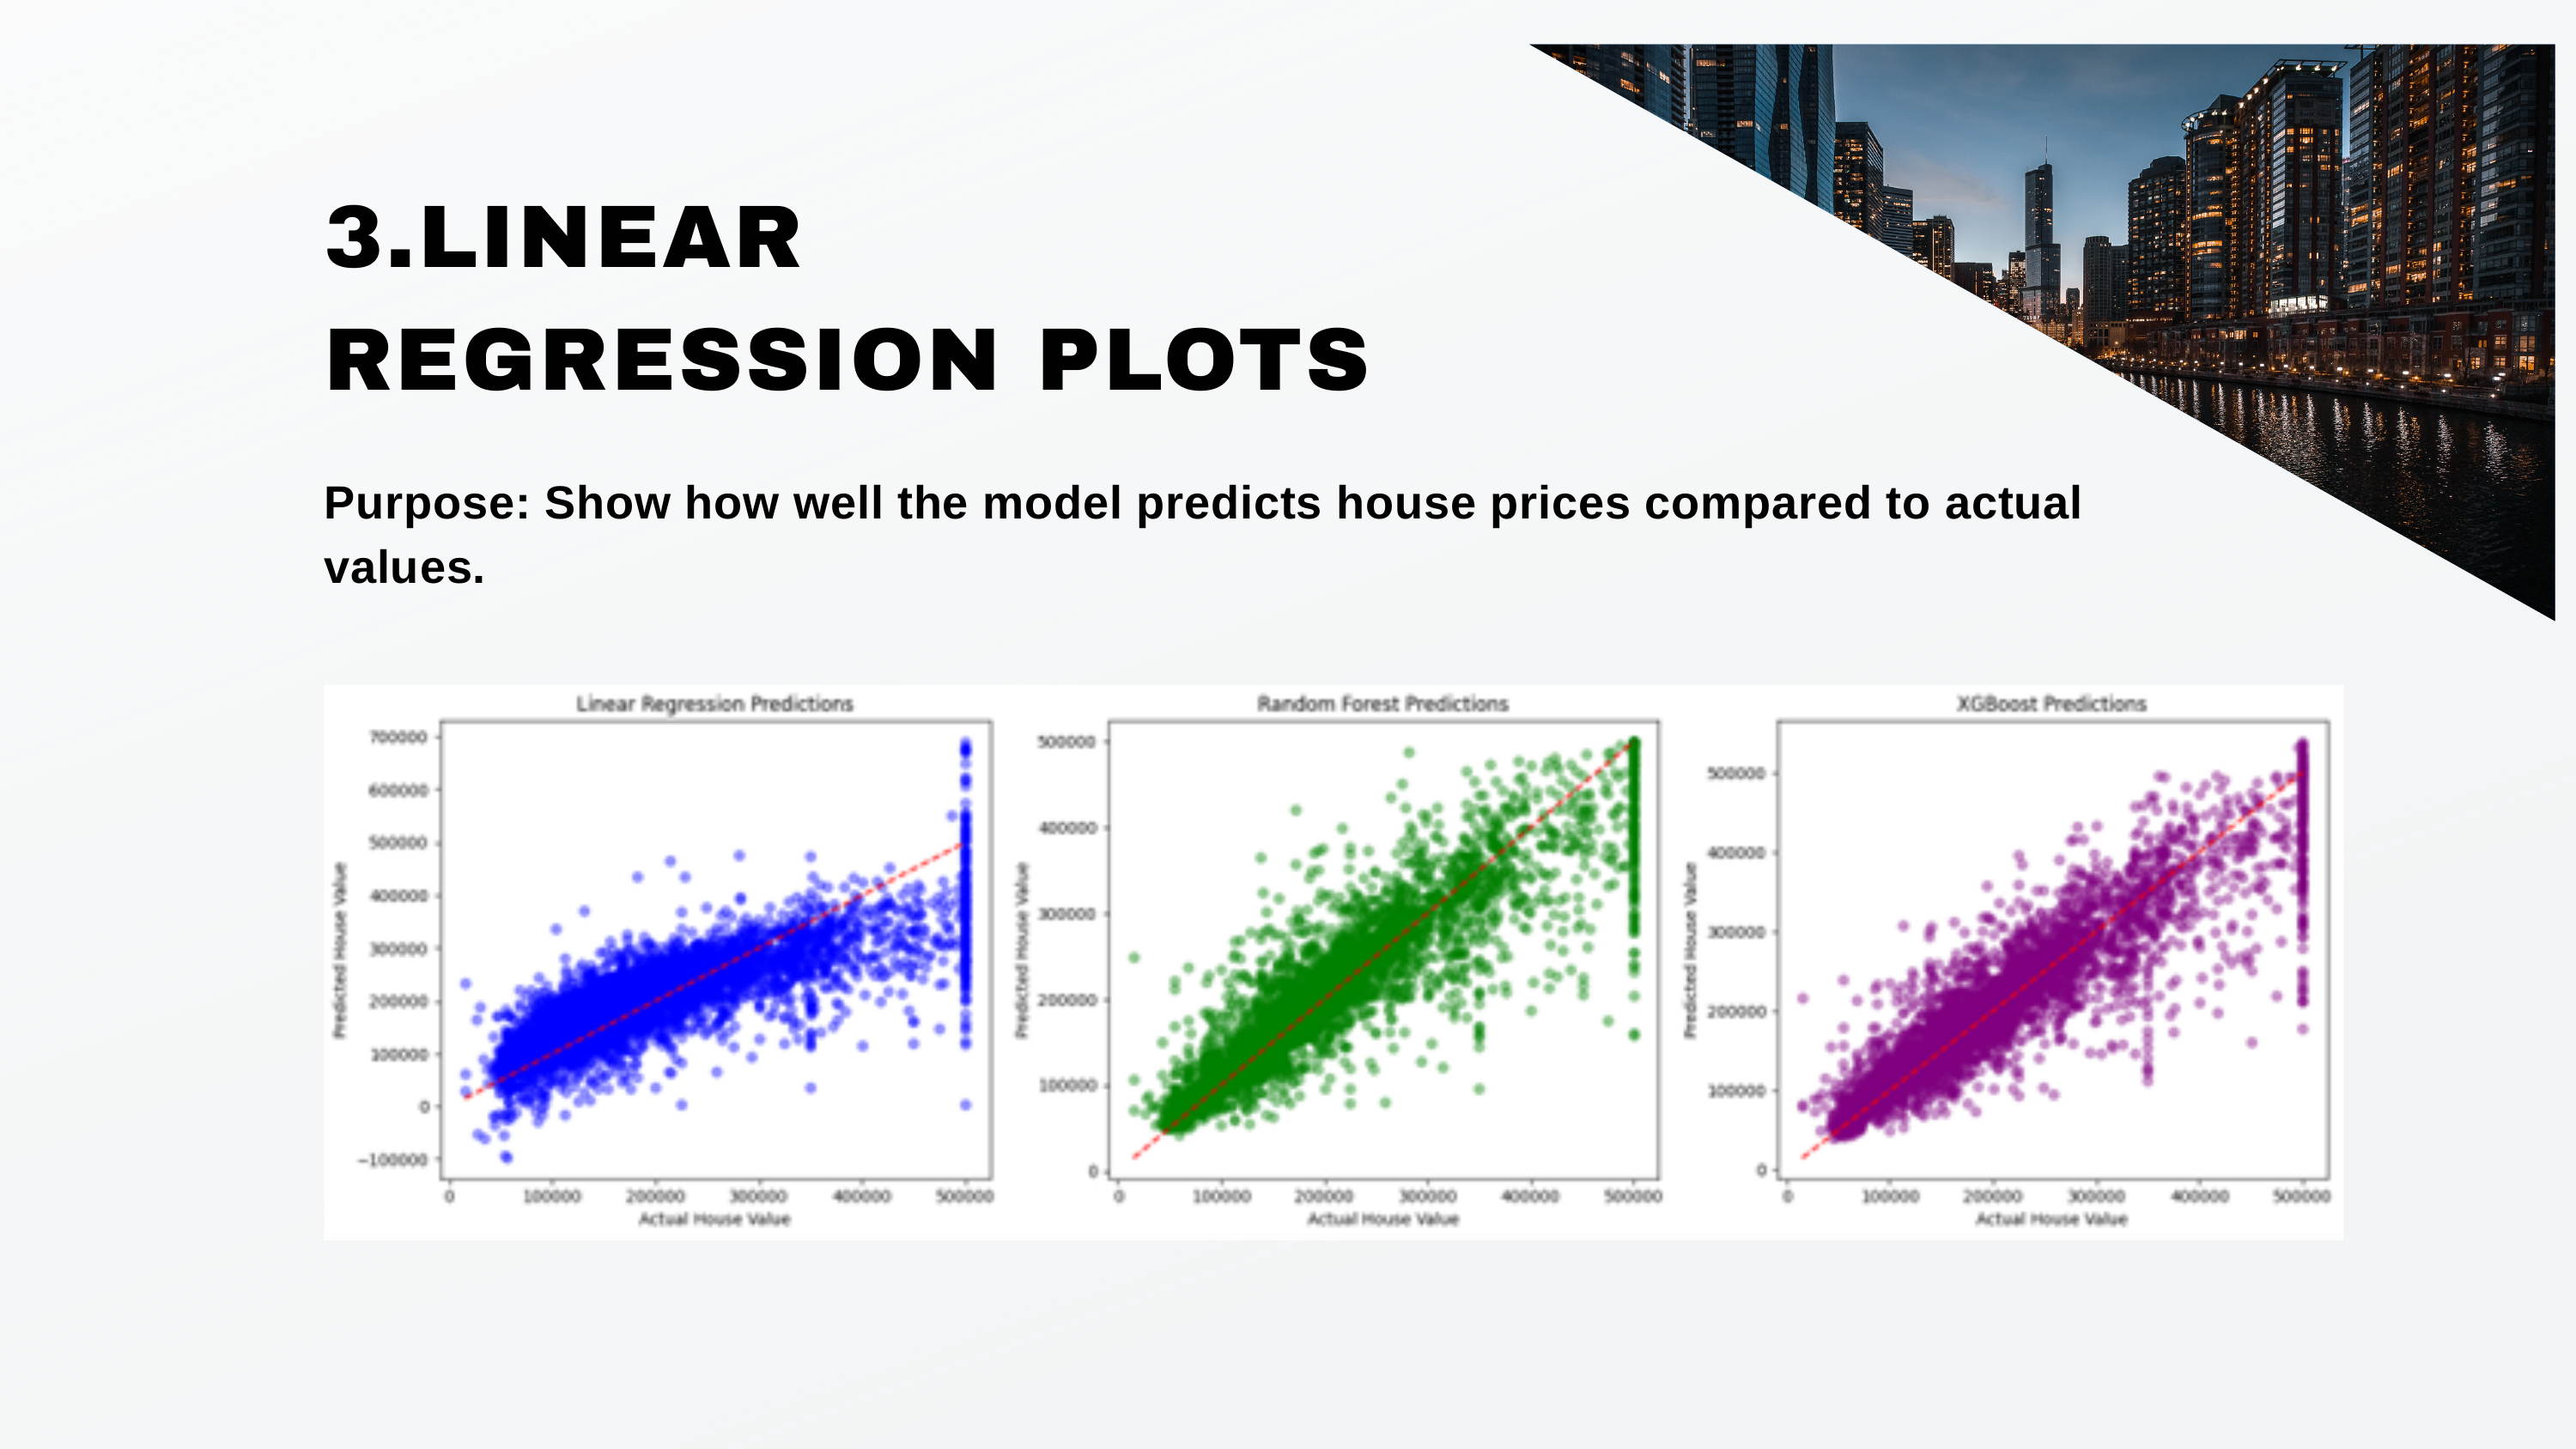

3.LINEAR REGRESSION PLOTS
Purpose: Show how well the model predicts house prices compared to actual values.